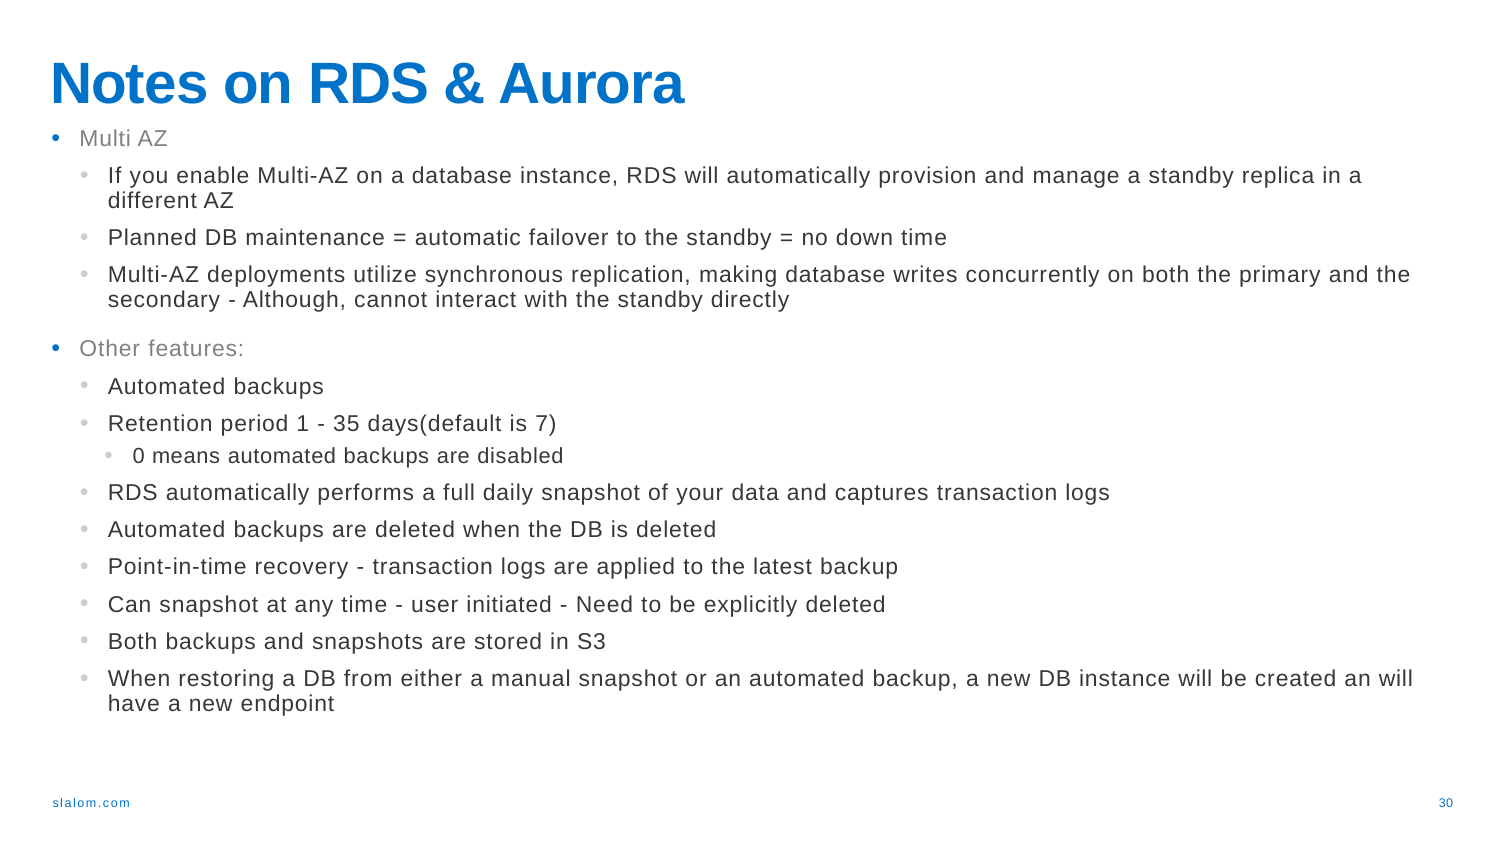

Notes on RDS & Aurora
Multi AZ
If you enable Multi-AZ on a database instance, RDS will automatically provision and manage a standby replica in a different AZ
Planned DB maintenance = automatic failover to the standby = no down time
Multi-AZ deployments utilize synchronous replication, making database writes concurrently on both the primary and the secondary - Although, cannot interact with the standby directly
Other features:
Automated backups
Retention period 1 - 35 days(default is 7)
0 means automated backups are disabled
RDS automatically performs a full daily snapshot of your data and captures transaction logs
Automated backups are deleted when the DB is deleted
Point-in-time recovery - transaction logs are applied to the latest backup
Can snapshot at any time - user initiated - Need to be explicitly deleted
Both backups and snapshots are stored in S3
When restoring a DB from either a manual snapshot or an automated backup, a new DB instance will be created an will have a new endpoint
30